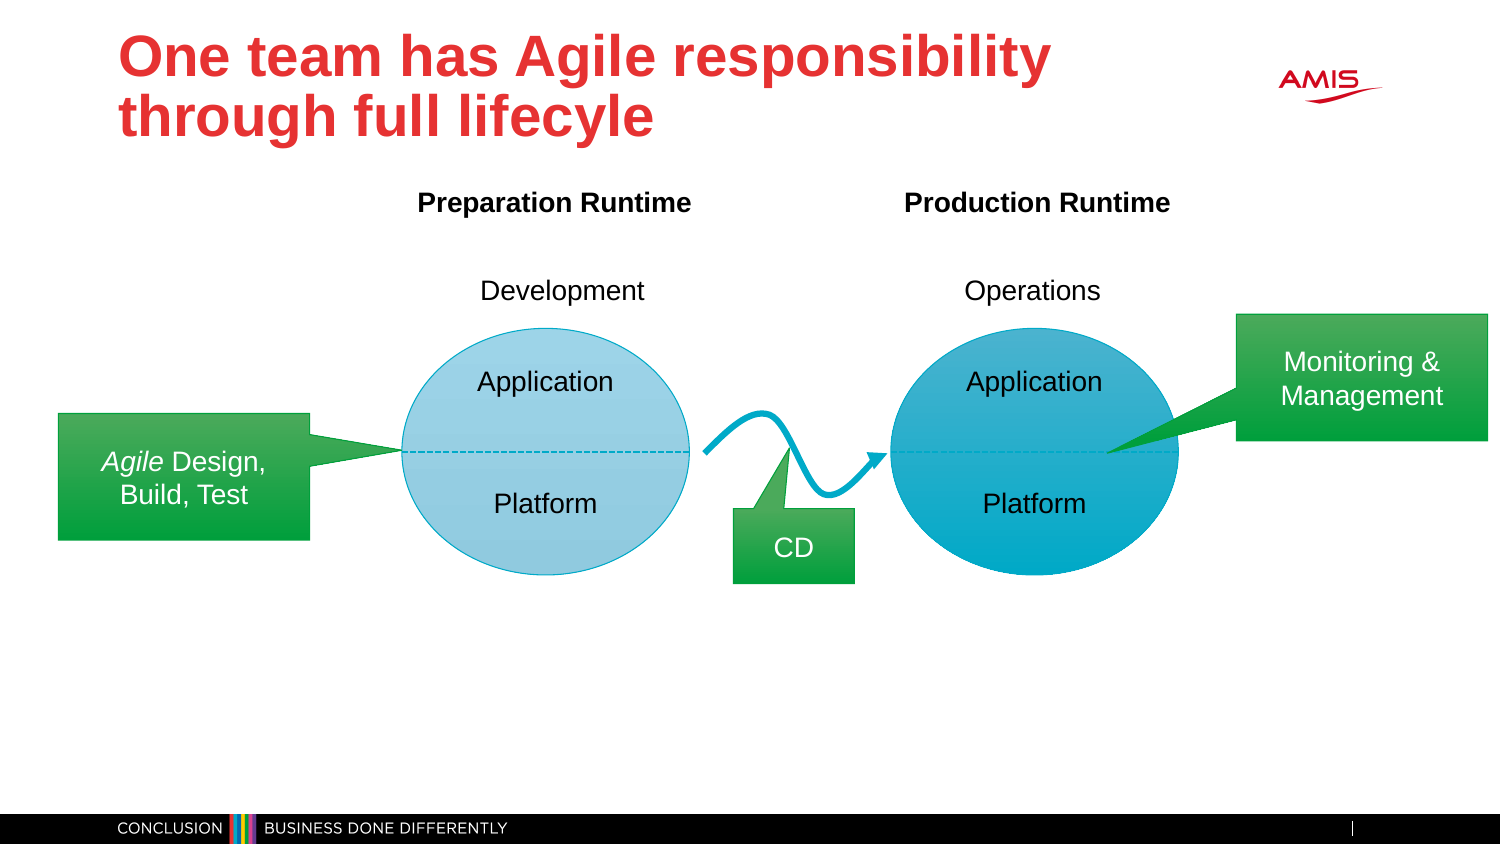

# One team has Agile responsibility through full lifecyle
Preparation Runtime
Production Runtime
Development
Operations
Monitoring & Management

Application
Application
Agile Design, Build, Test

Platform
Platform
CD